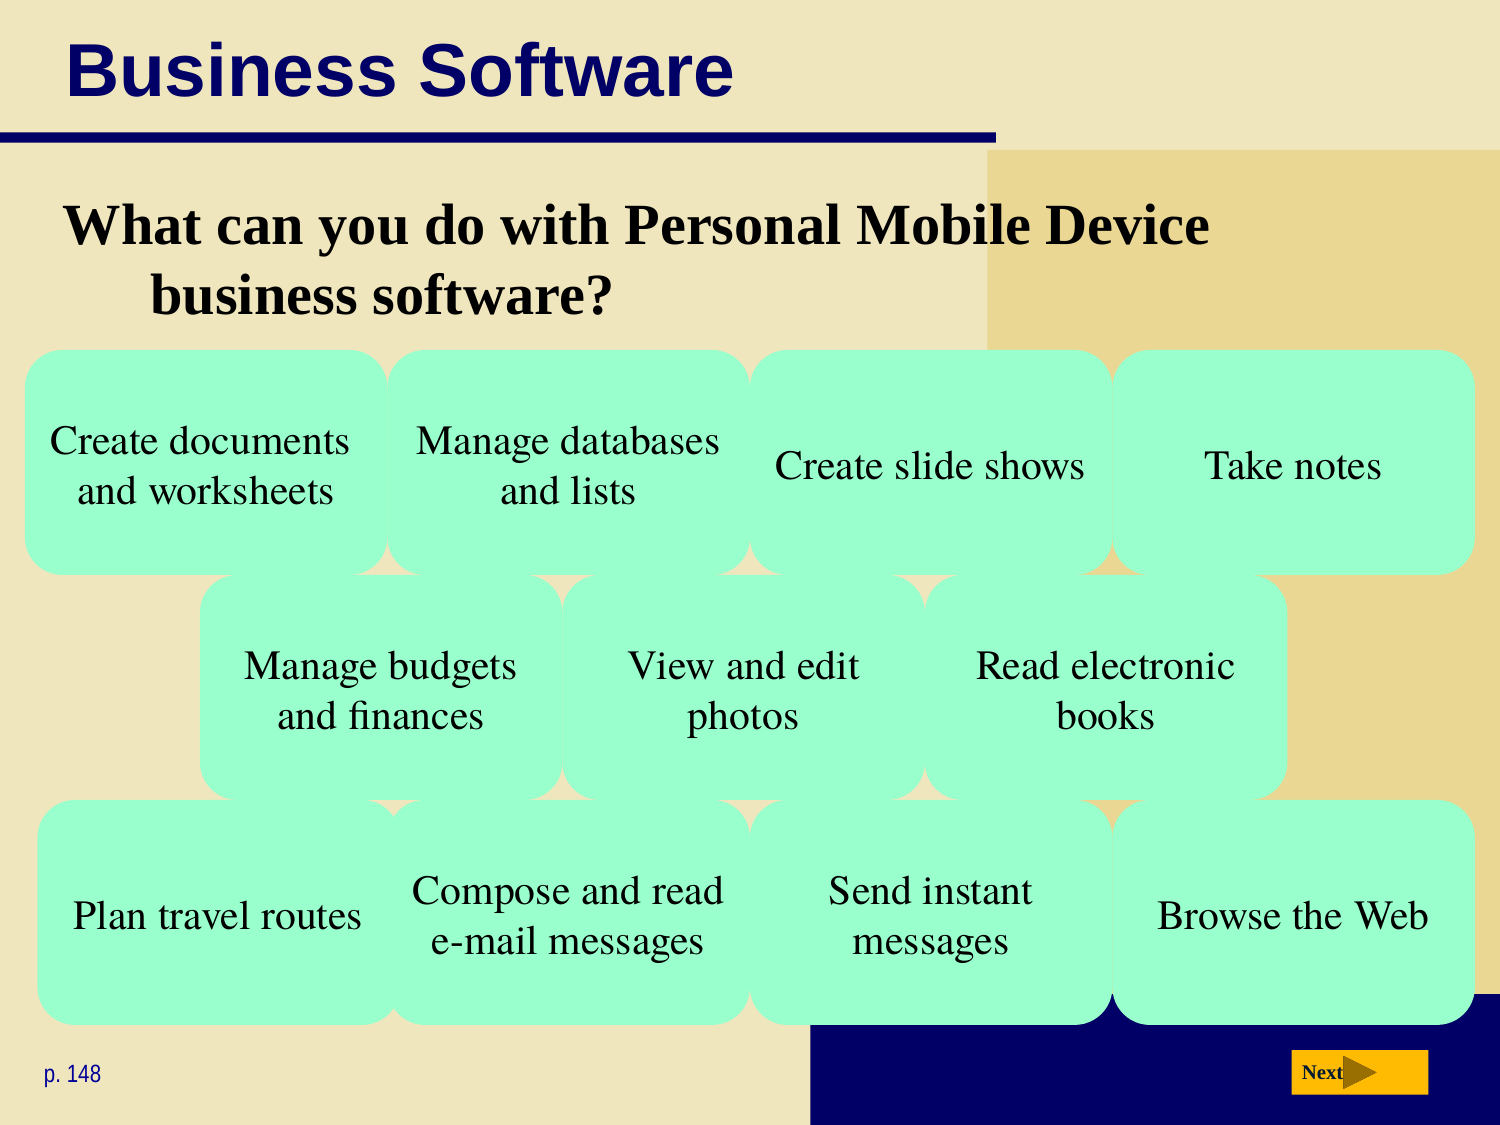

# Business Software
What can you do with Personal Mobile Device business software?
Create documents
and worksheets
Manage databases
and lists
Create slide shows
Take notes
Manage budgets
and finances
View and edit
photos
Read electronic
books
Plan travel routes
Compose and read
e-mail messages
Send instant
messages
Browse the Web
p. 148

Next